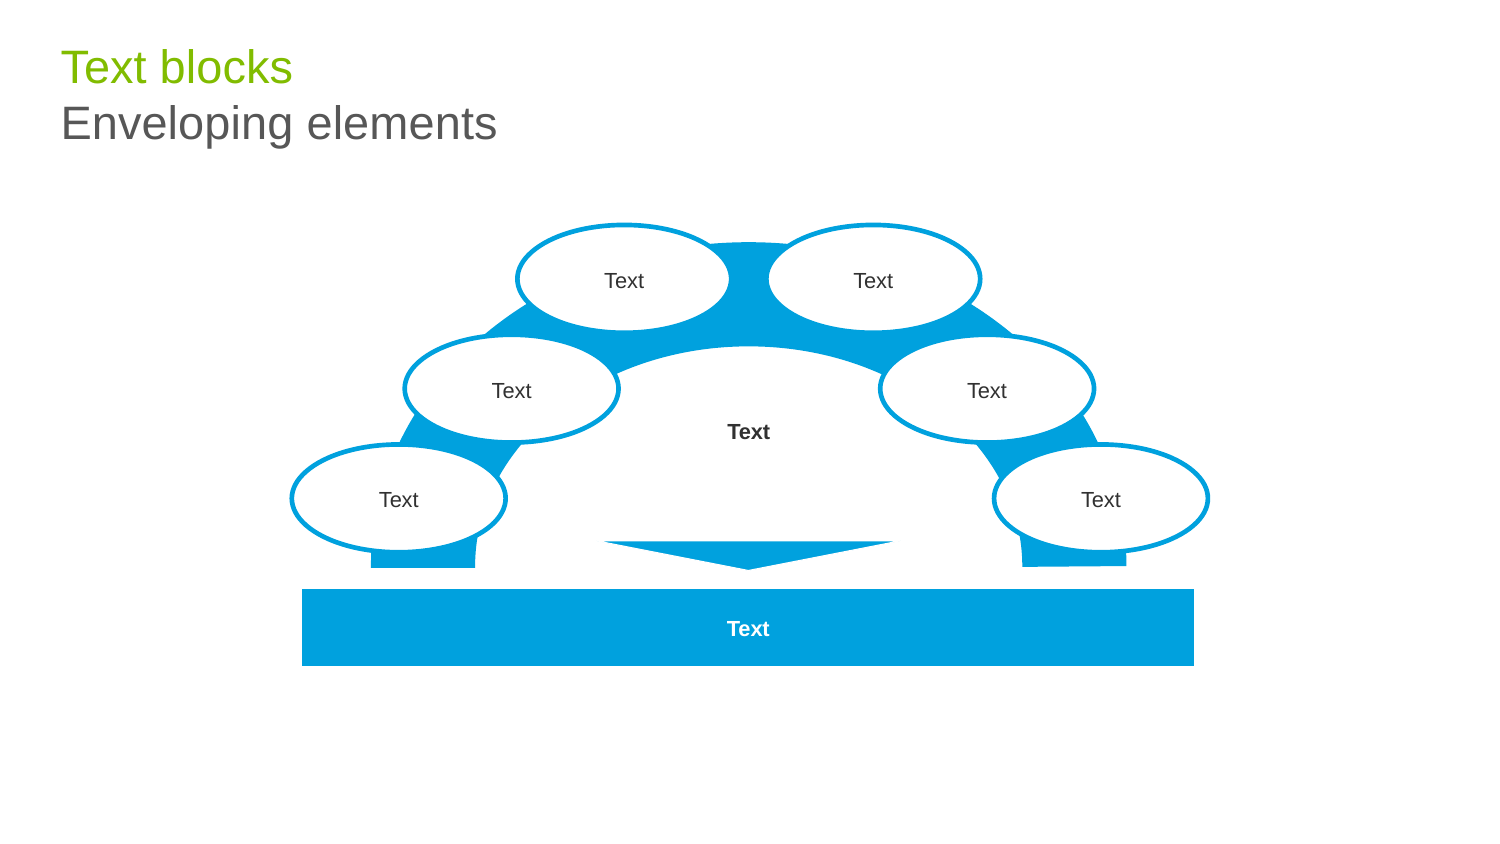

# Text blocks Enveloping elements
Text
Text
Text
Text
Text
Text
Text

Text